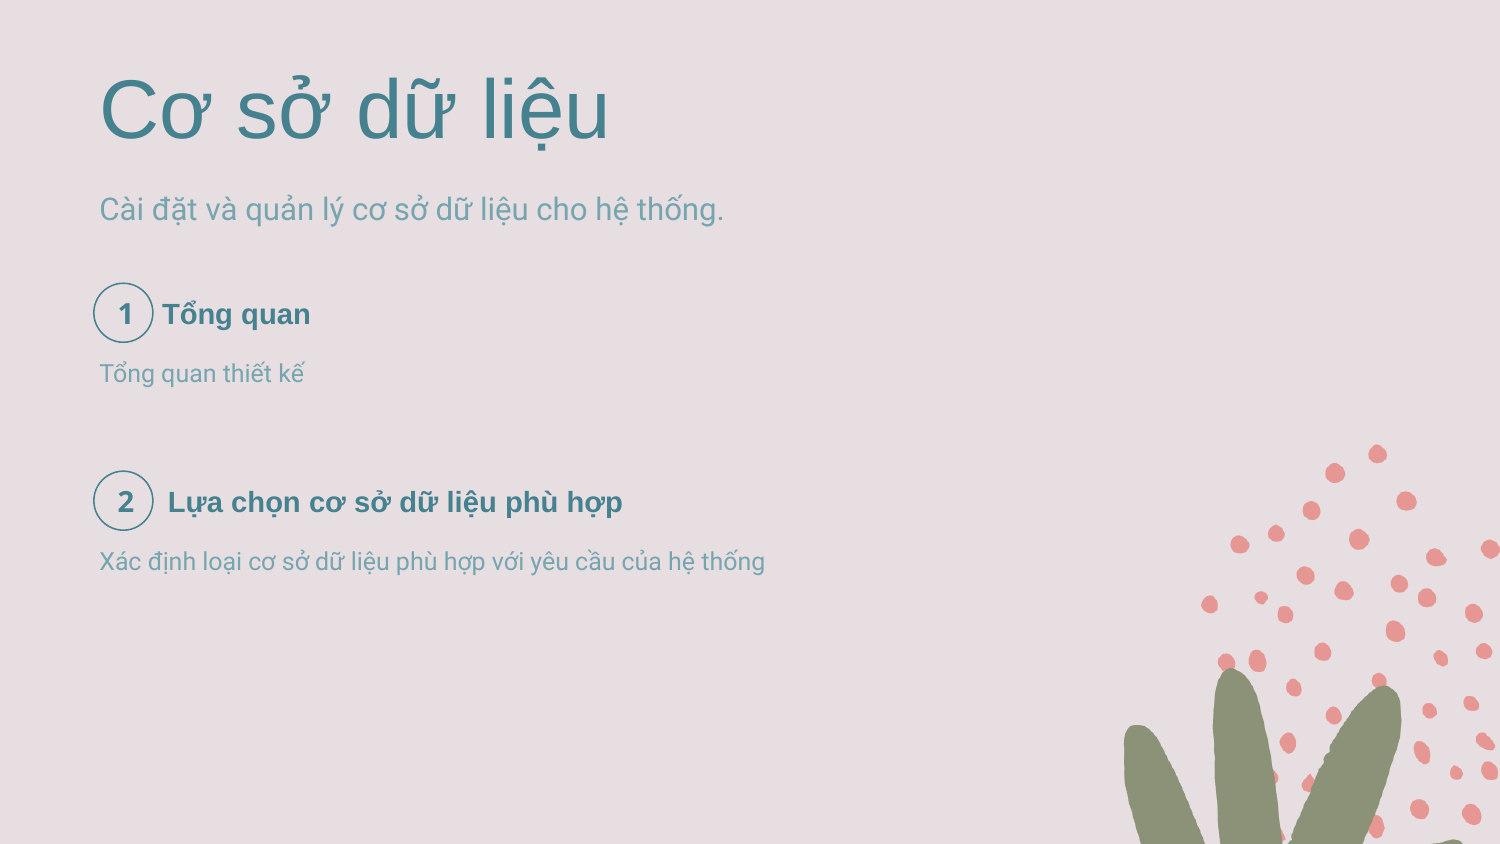

Cơ sở dữ liệu
Cài đặt và quản lý cơ sở dữ liệu cho hệ thống.
Tổng quan
1
Tổng quan thiết kế
Lựa chọn cơ sở dữ liệu phù hợp
2
Xác định loại cơ sở dữ liệu phù hợp với yêu cầu của hệ thống